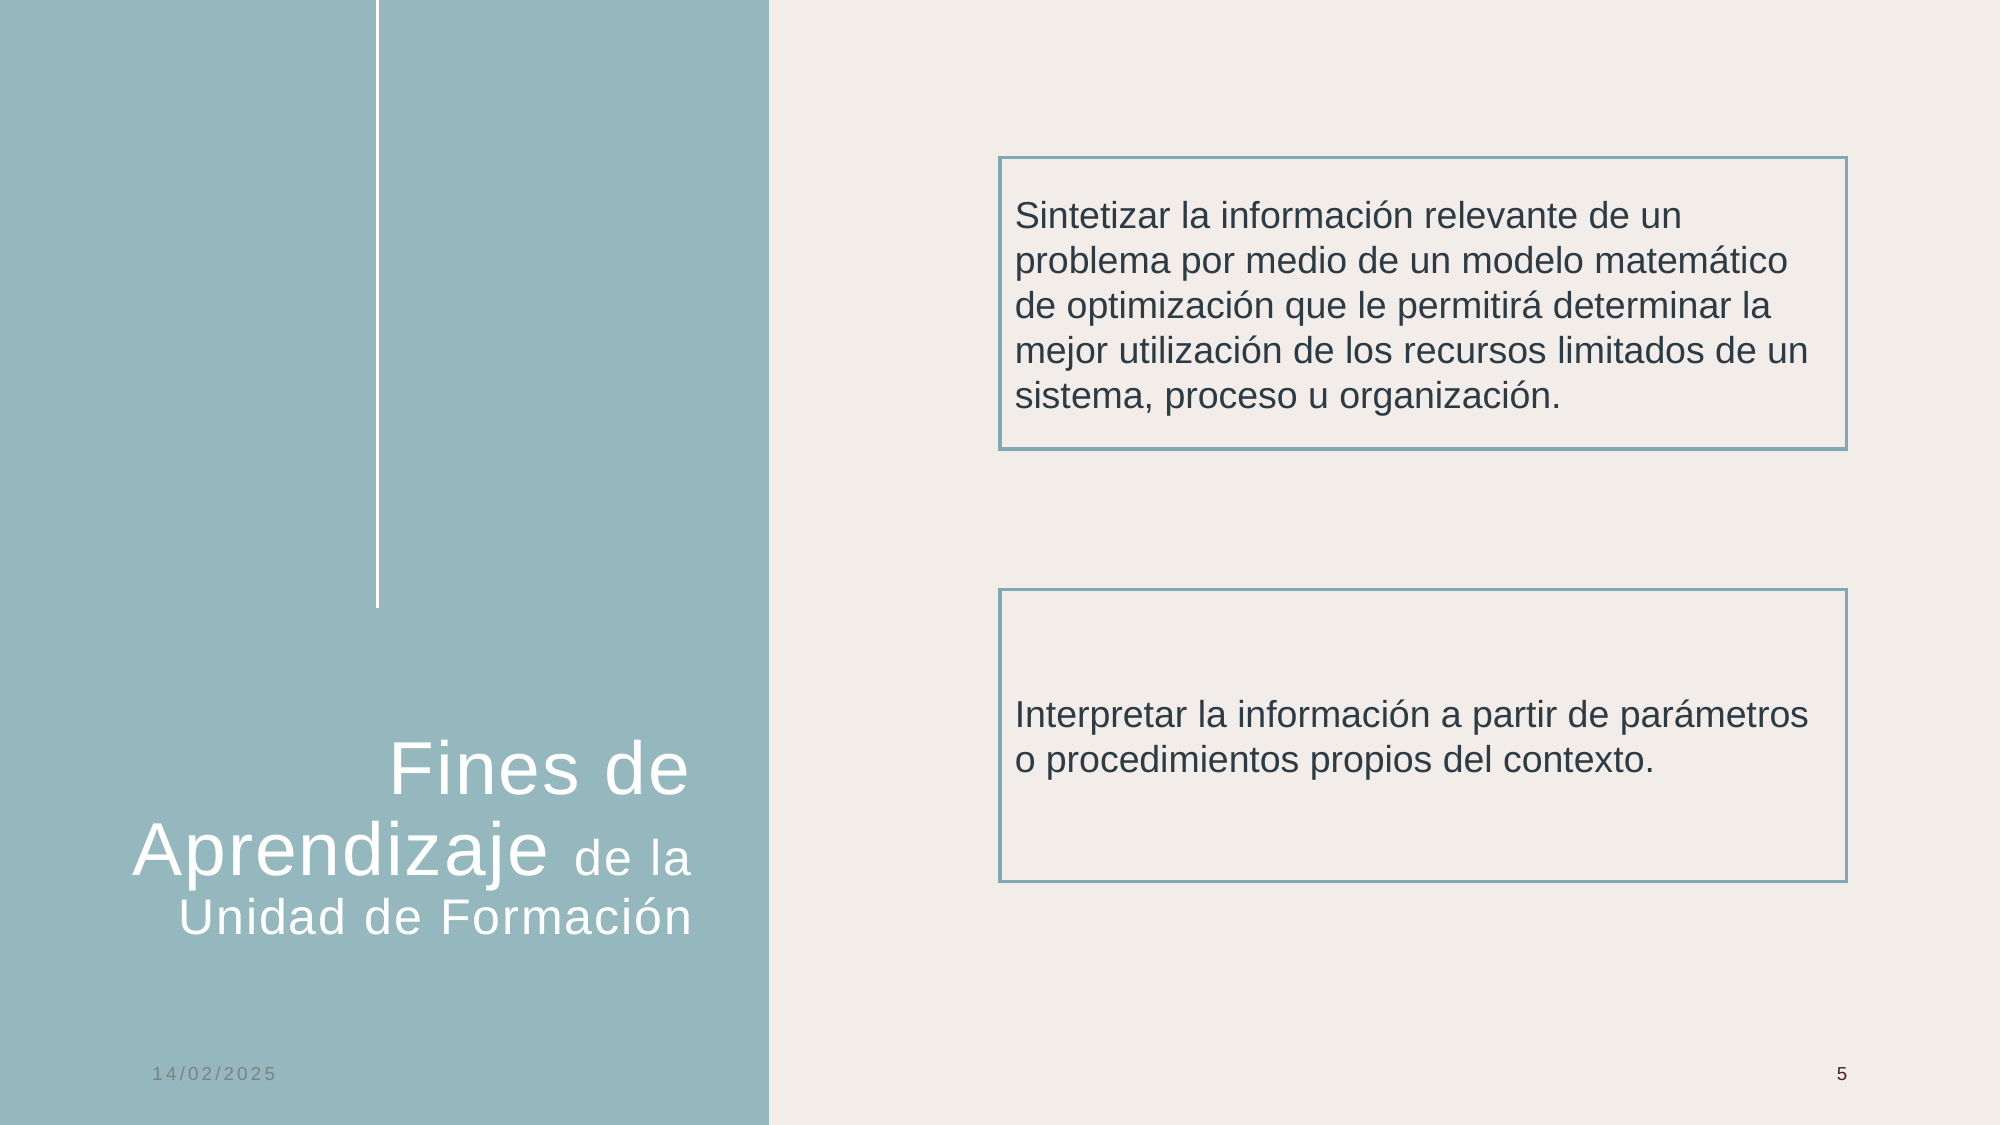

Sintetizar la información relevante de un problema por medio de un modelo matemático de optimización que le permitirá determinar la mejor utilización de los recursos limitados de un sistema, proceso u organización.
Interpretar la información a partir de parámetros o procedimientos propios del contexto.
# Fines de Aprendizaje de la Unidad de Formación
14/02/2025
5